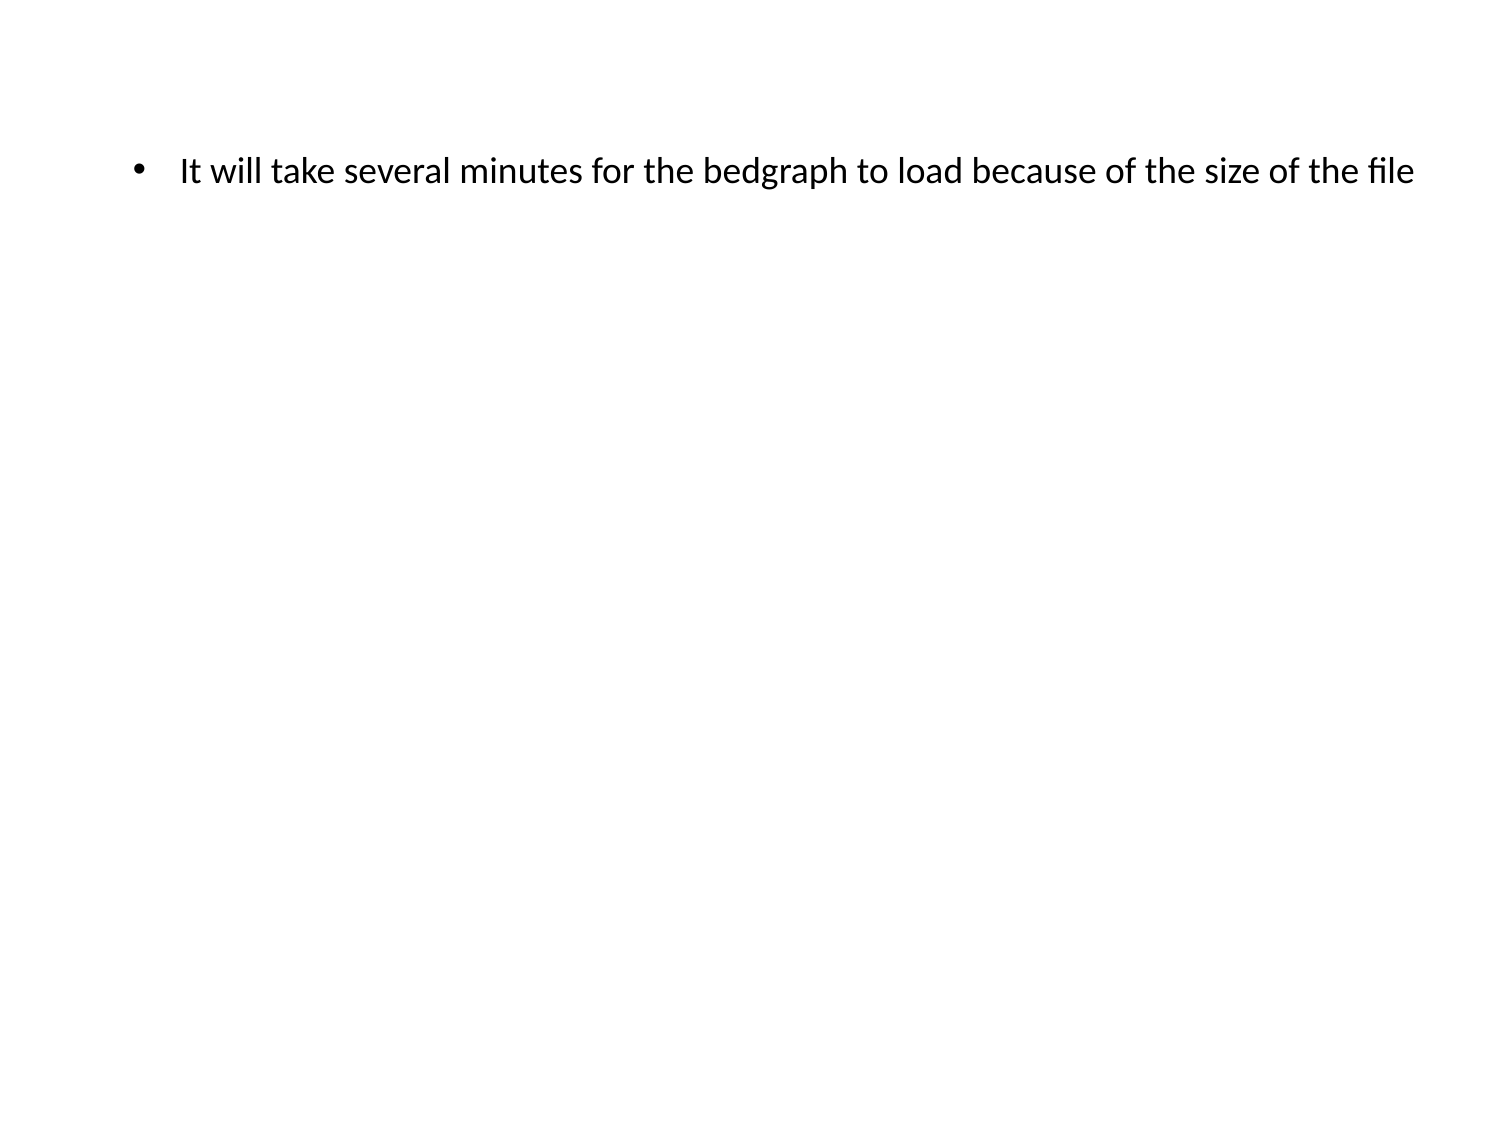

It will take several minutes for the bedgraph to load because of the size of the file